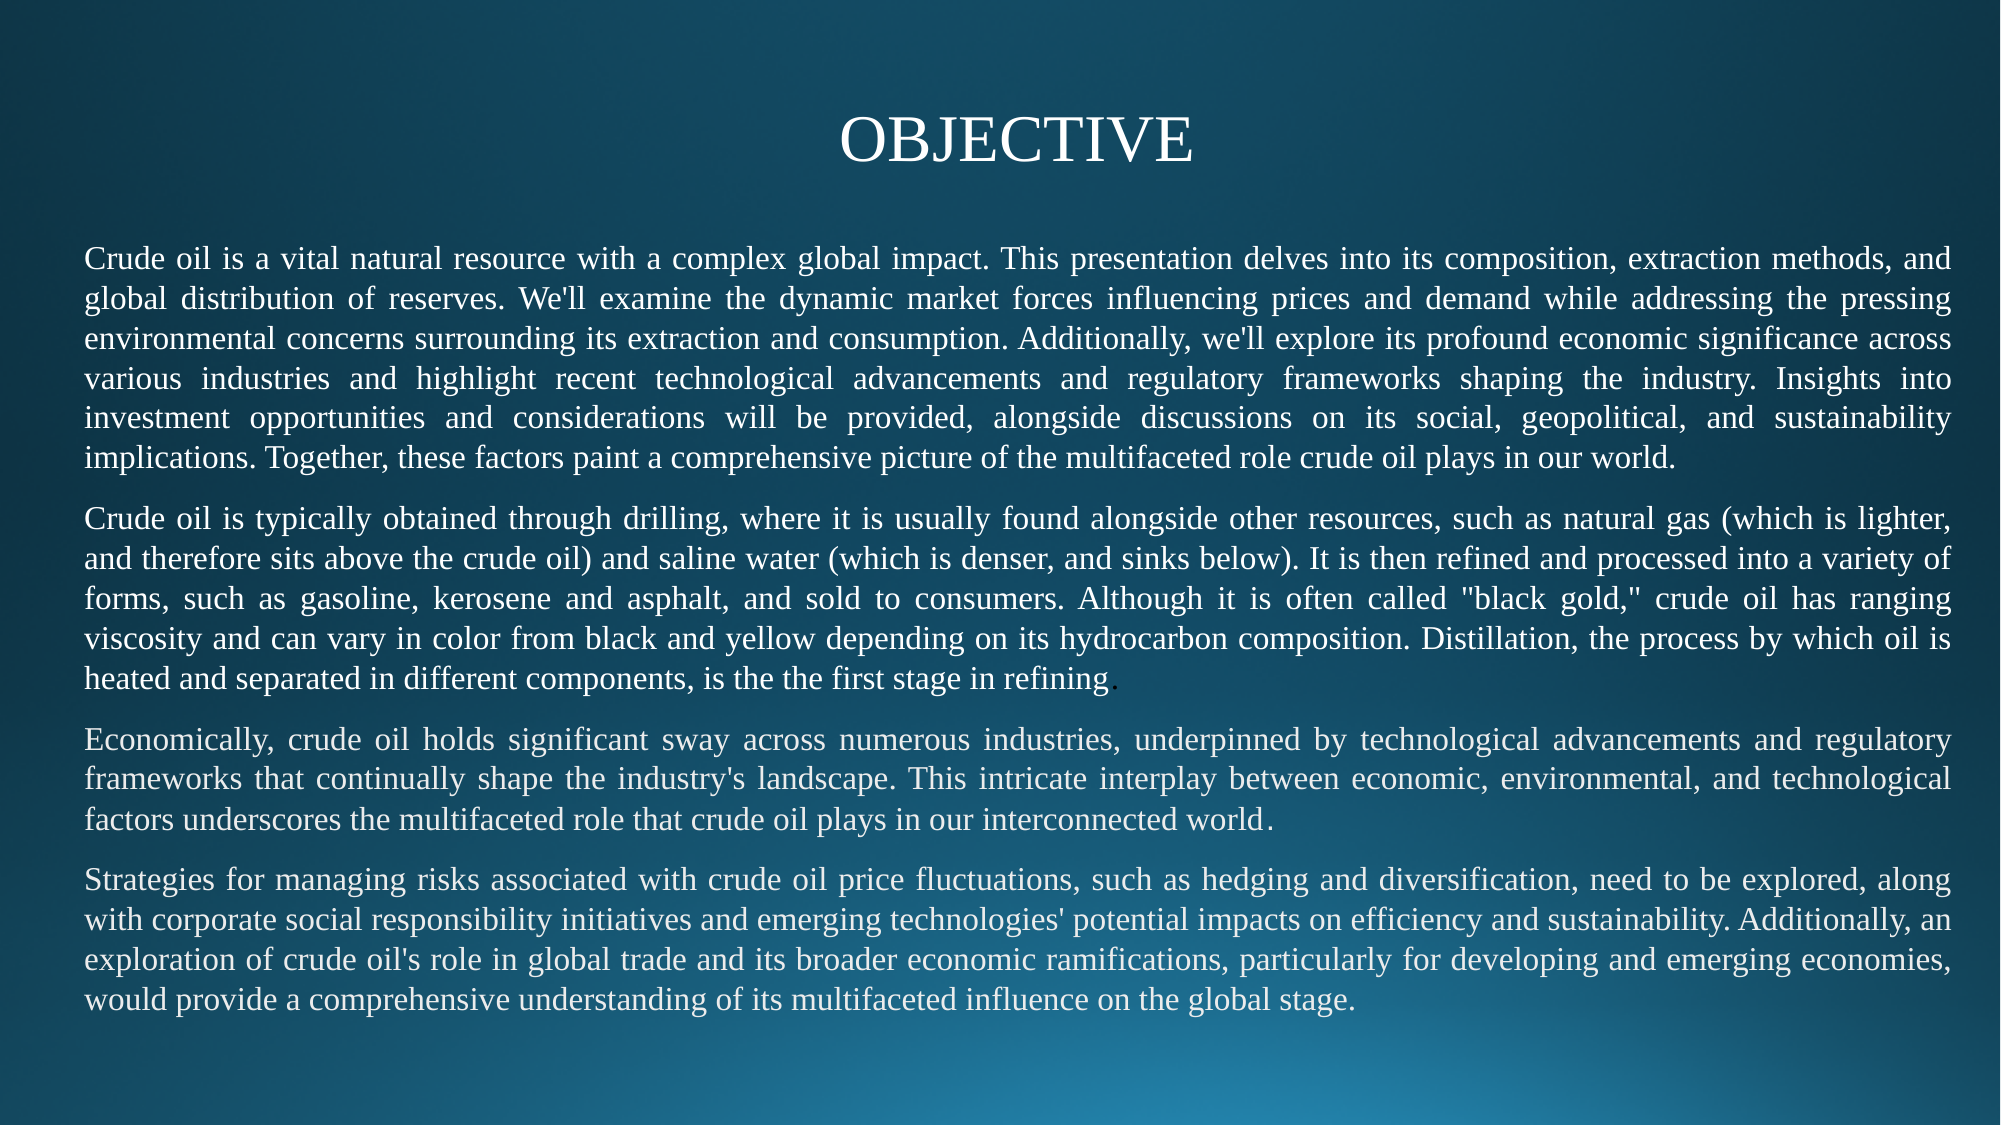

# OBJECTIVE
Crude oil is a vital natural resource with a complex global impact. This presentation delves into its composition, extraction methods, and global distribution of reserves. We'll examine the dynamic market forces influencing prices and demand while addressing the pressing environmental concerns surrounding its extraction and consumption. Additionally, we'll explore its profound economic significance across various industries and highlight recent technological advancements and regulatory frameworks shaping the industry. Insights into investment opportunities and considerations will be provided, alongside discussions on its social, geopolitical, and sustainability implications. Together, these factors paint a comprehensive picture of the multifaceted role crude oil plays in our world.
Crude oil is typically obtained through drilling, where it is usually found alongside other resources, such as natural gas (which is lighter, and therefore sits above the crude oil) and saline water (which is denser, and sinks below). It is then refined and processed into a variety of forms, such as gasoline, kerosene and asphalt, and sold to consumers. Although it is often called "black gold," crude oil has ranging viscosity and can vary in color from black and yellow depending on its hydrocarbon composition. Distillation, the process by which oil is heated and separated in different components, is the the first stage in refining.
Economically, crude oil holds significant sway across numerous industries, underpinned by technological advancements and regulatory frameworks that continually shape the industry's landscape. This intricate interplay between economic, environmental, and technological factors underscores the multifaceted role that crude oil plays in our interconnected world.
Strategies for managing risks associated with crude oil price fluctuations, such as hedging and diversification, need to be explored, along with corporate social responsibility initiatives and emerging technologies' potential impacts on efficiency and sustainability. Additionally, an exploration of crude oil's role in global trade and its broader economic ramifications, particularly for developing and emerging economies, would provide a comprehensive understanding of its multifaceted influence on the global stage.